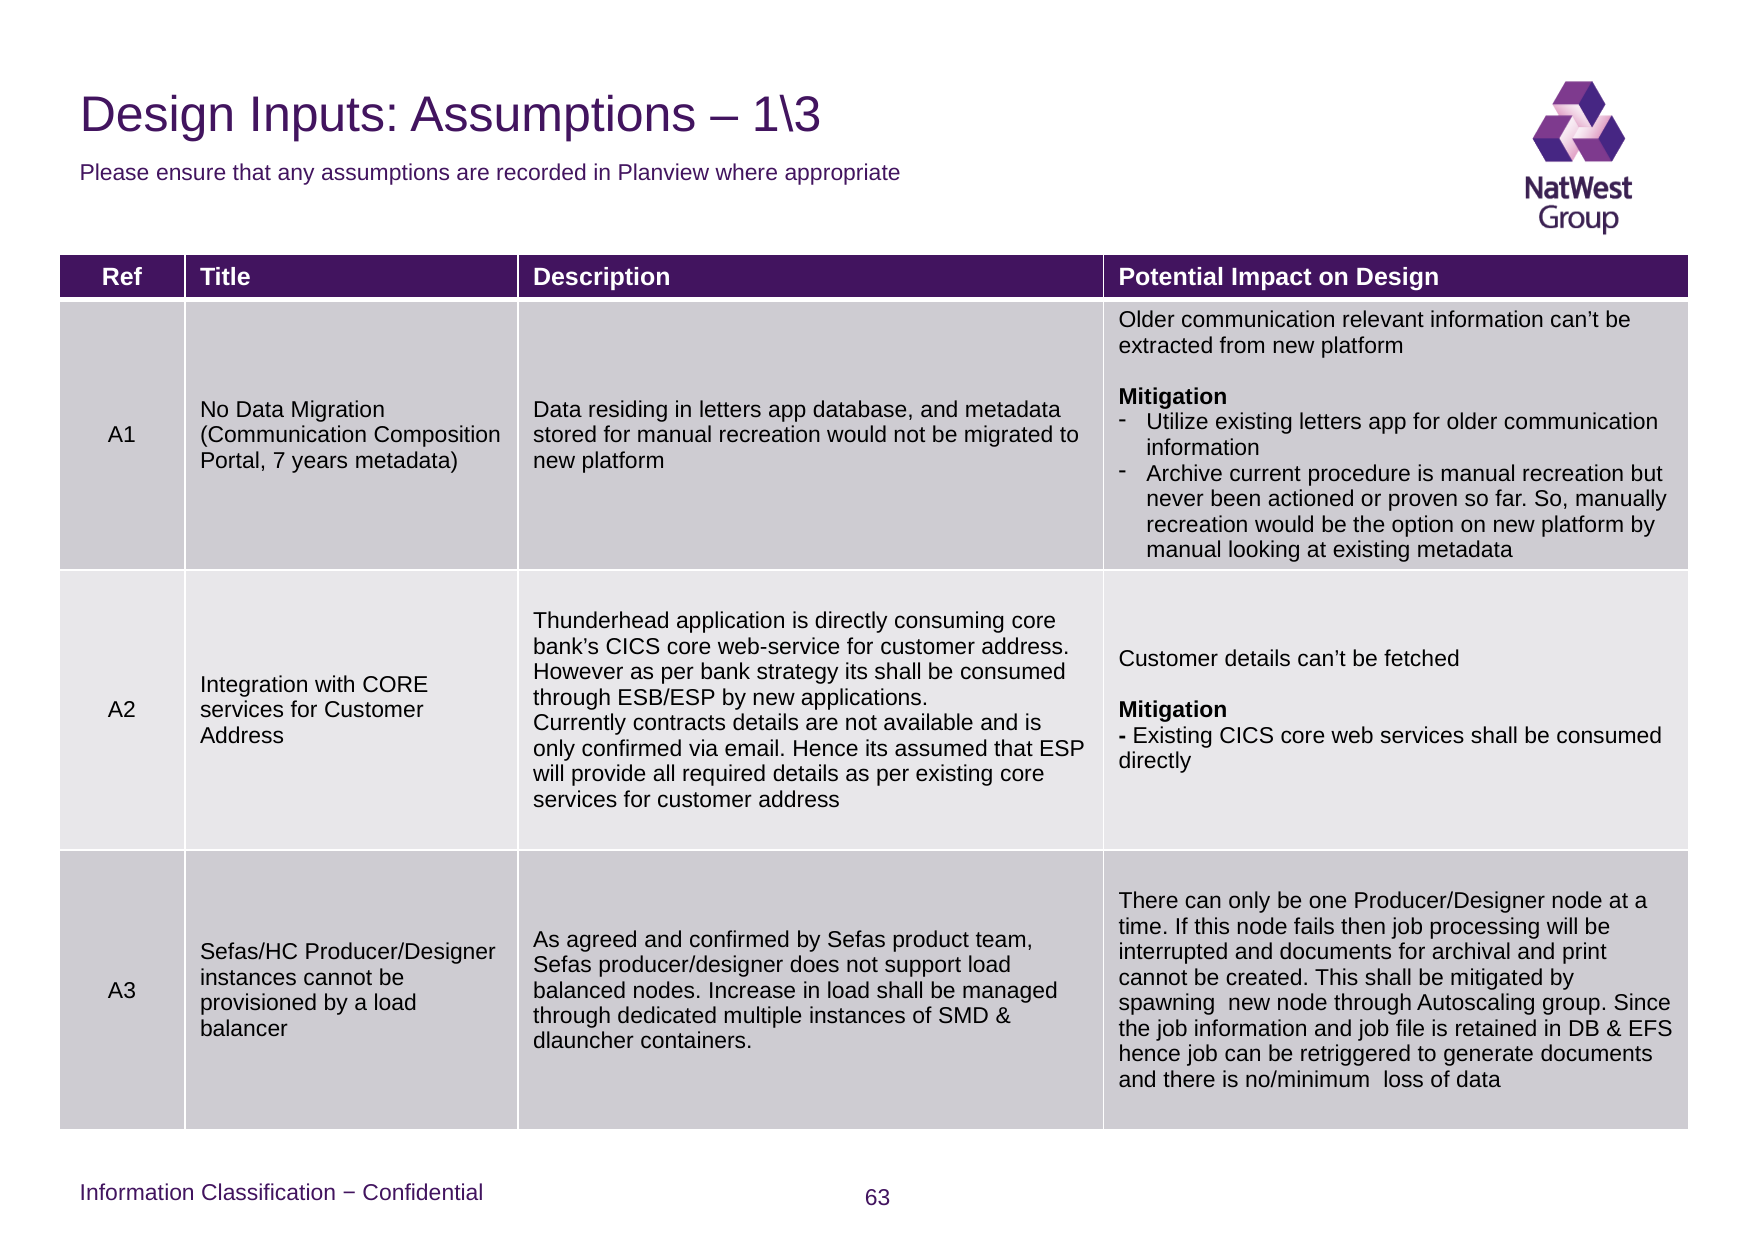

# Design Inputs: Assumptions – 1\3
Please ensure that any assumptions are recorded in Planview where appropriate
| Ref | Title | Description | Potential Impact on Design |
| --- | --- | --- | --- |
| A1 | No Data Migration (Communication Composition Portal, 7 years metadata) | Data residing in letters app database, and metadata stored for manual recreation would not be migrated to new platform | Older communication relevant information can’t be extracted from new platform Mitigation Utilize existing letters app for older communication information Archive current procedure is manual recreation but never been actioned or proven so far. So, manually recreation would be the option on new platform by manual looking at existing metadata |
| A2 | Integration with CORE services for Customer Address | Thunderhead application is directly consuming core bank’s CICS core web-service for customer address. However as per bank strategy its shall be consumed through ESB/ESP by new applications. Currently contracts details are not available and is only confirmed via email. Hence its assumed that ESP will provide all required details as per existing core services for customer address | Customer details can’t be fetched Mitigation - Existing CICS core web services shall be consumed directly |
| A3 | Sefas/HC Producer/Designer instances cannot be provisioned by a load balancer | As agreed and confirmed by Sefas product team, Sefas producer/designer does not support load balanced nodes. Increase in load shall be managed through dedicated multiple instances of SMD & dlauncher containers. | There can only be one Producer/Designer node at a time. If this node fails then job processing will be interrupted and documents for archival and print cannot be created. This shall be mitigated by spawning new node through Autoscaling group. Since the job information and job file is retained in DB & EFS hence job can be retriggered to generate documents and there is no/minimum loss of data |
63